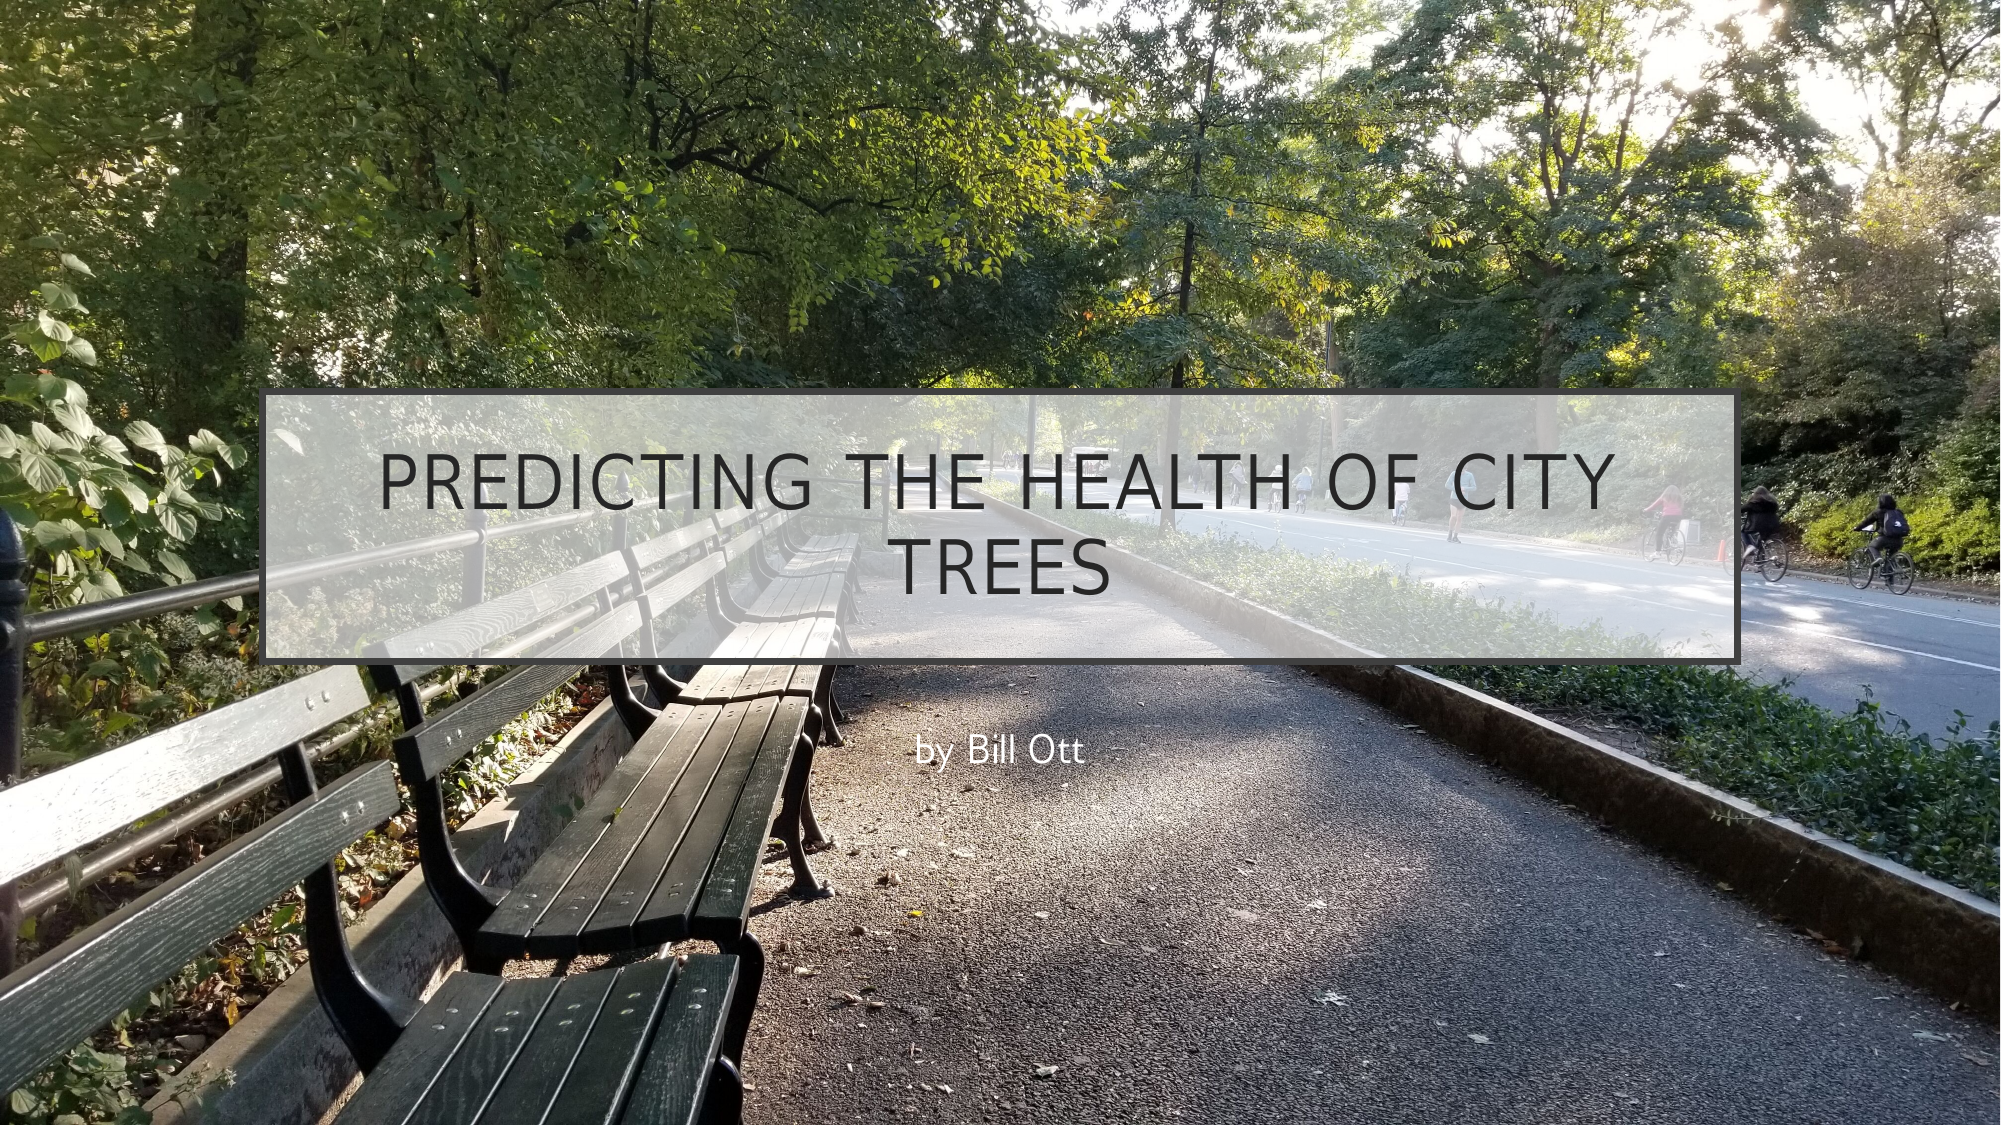

# PREDICTING THE HEALTH OF CITY TREES
by Bill Ott